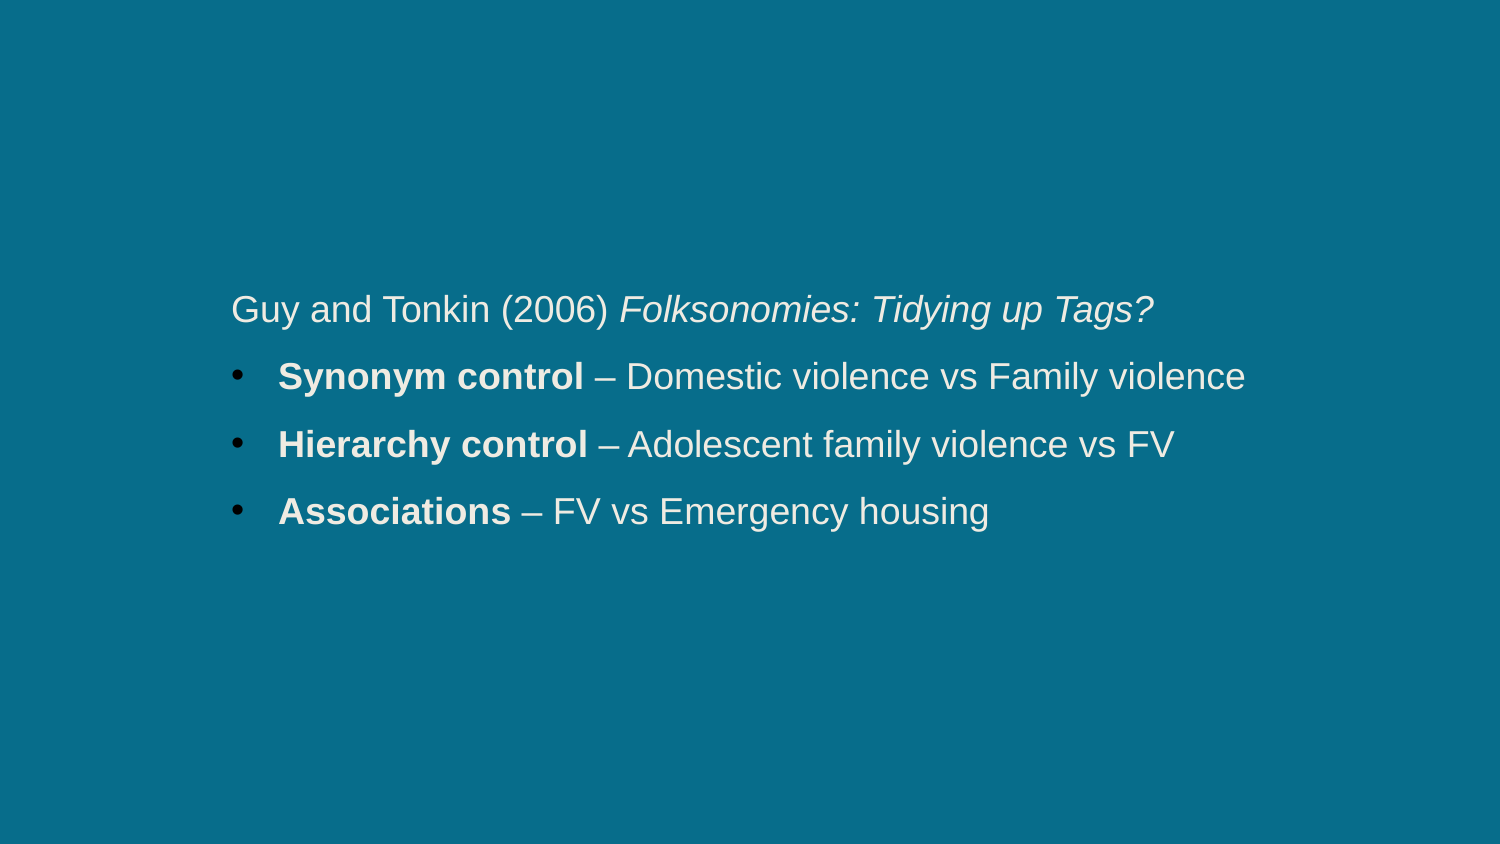

Guy and Tonkin (2006) Folksonomies: Tidying up Tags?
Synonym control – Domestic violence vs Family violence
Hierarchy control – Adolescent family violence vs FV
Associations – FV vs Emergency housing